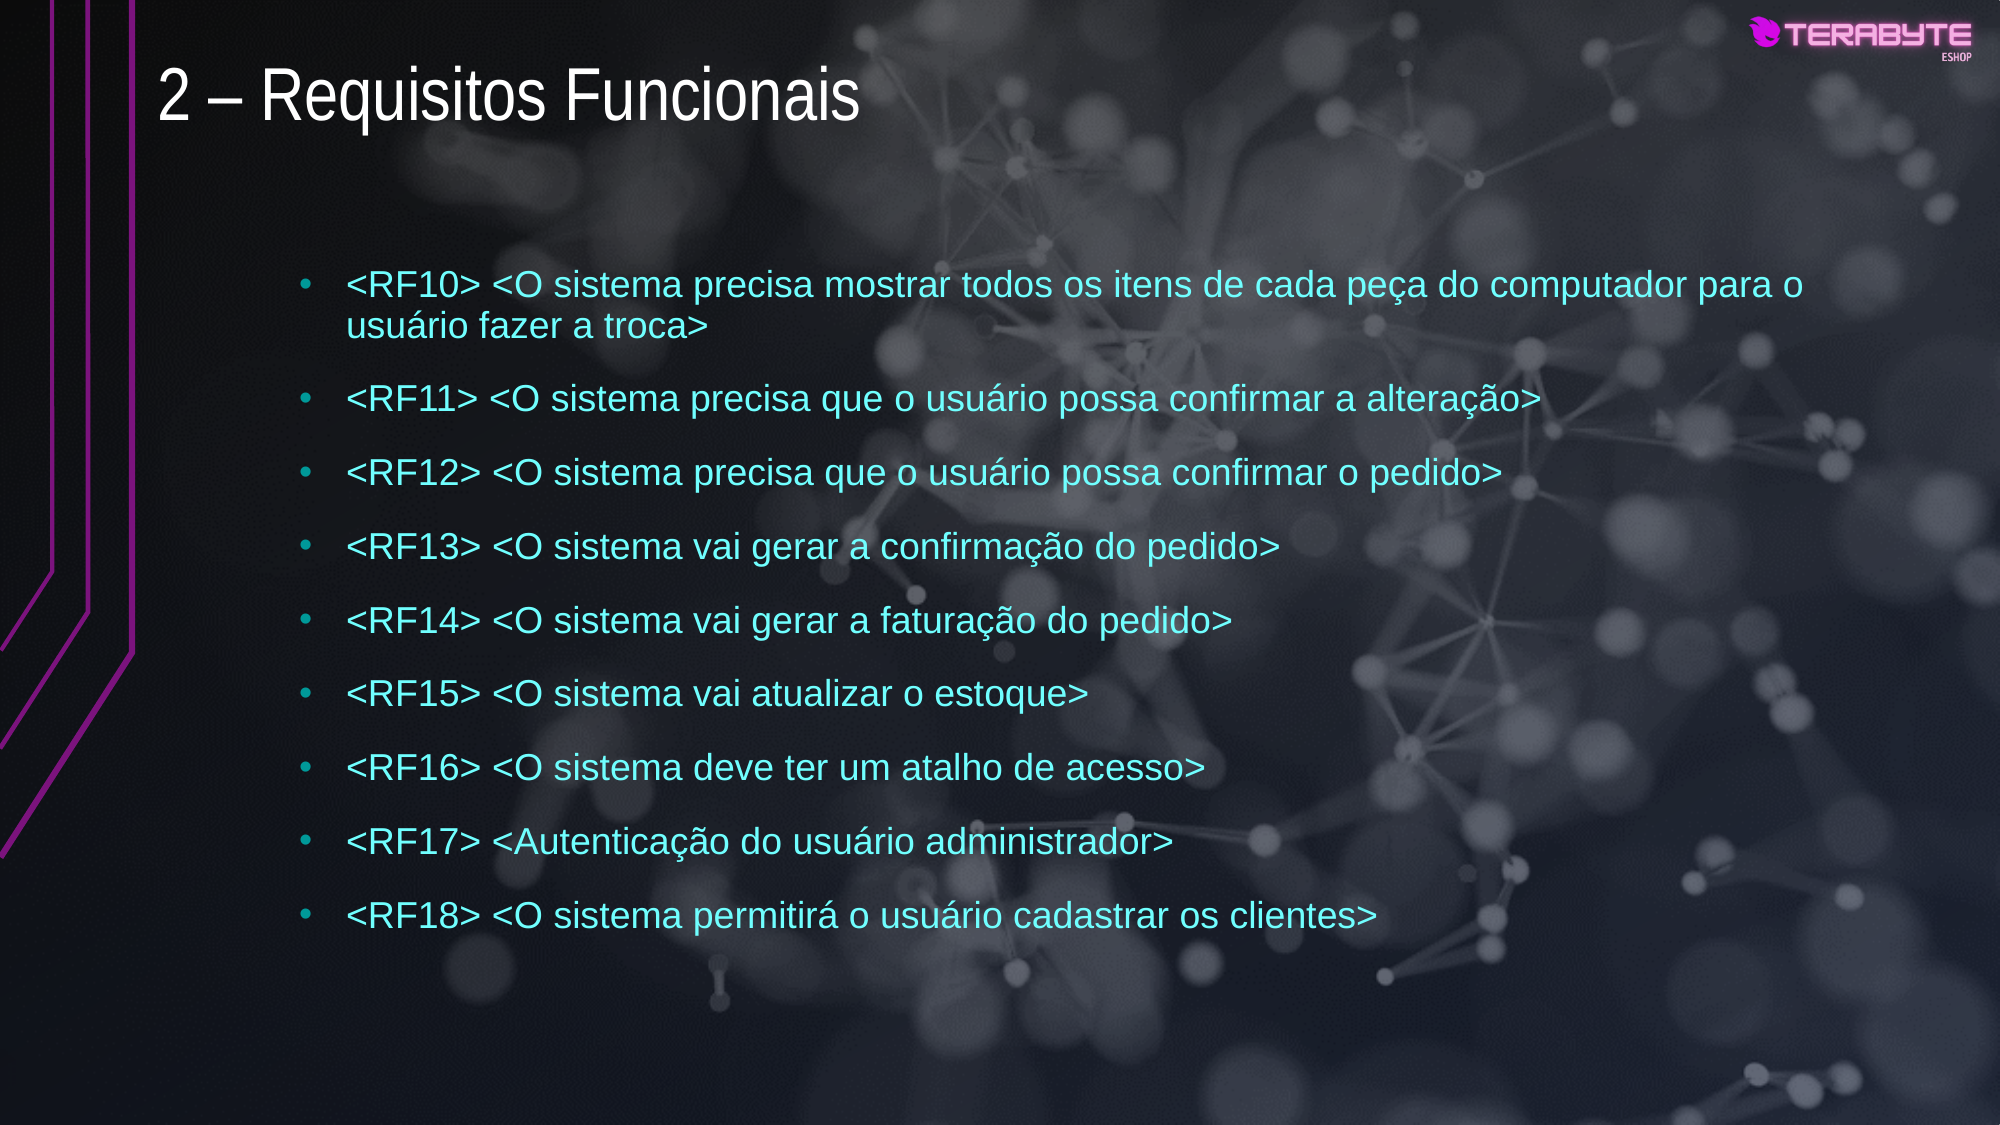

2 – Requisitos Funcionais
<RF10> <O sistema precisa mostrar todos os itens de cada peça do computador para o usuário fazer a troca>
<RF11> <O sistema precisa que o usuário possa confirmar a alteração>
<RF12> <O sistema precisa que o usuário possa confirmar o pedido>
<RF13> <O sistema vai gerar a confirmação do pedido>
<RF14> <O sistema vai gerar a faturação do pedido>
<RF15> <O sistema vai atualizar o estoque>
<RF16> <O sistema deve ter um atalho de acesso>
<RF17> <Autenticação do usuário administrador>
<RF18> <O sistema permitirá o usuário cadastrar os clientes>